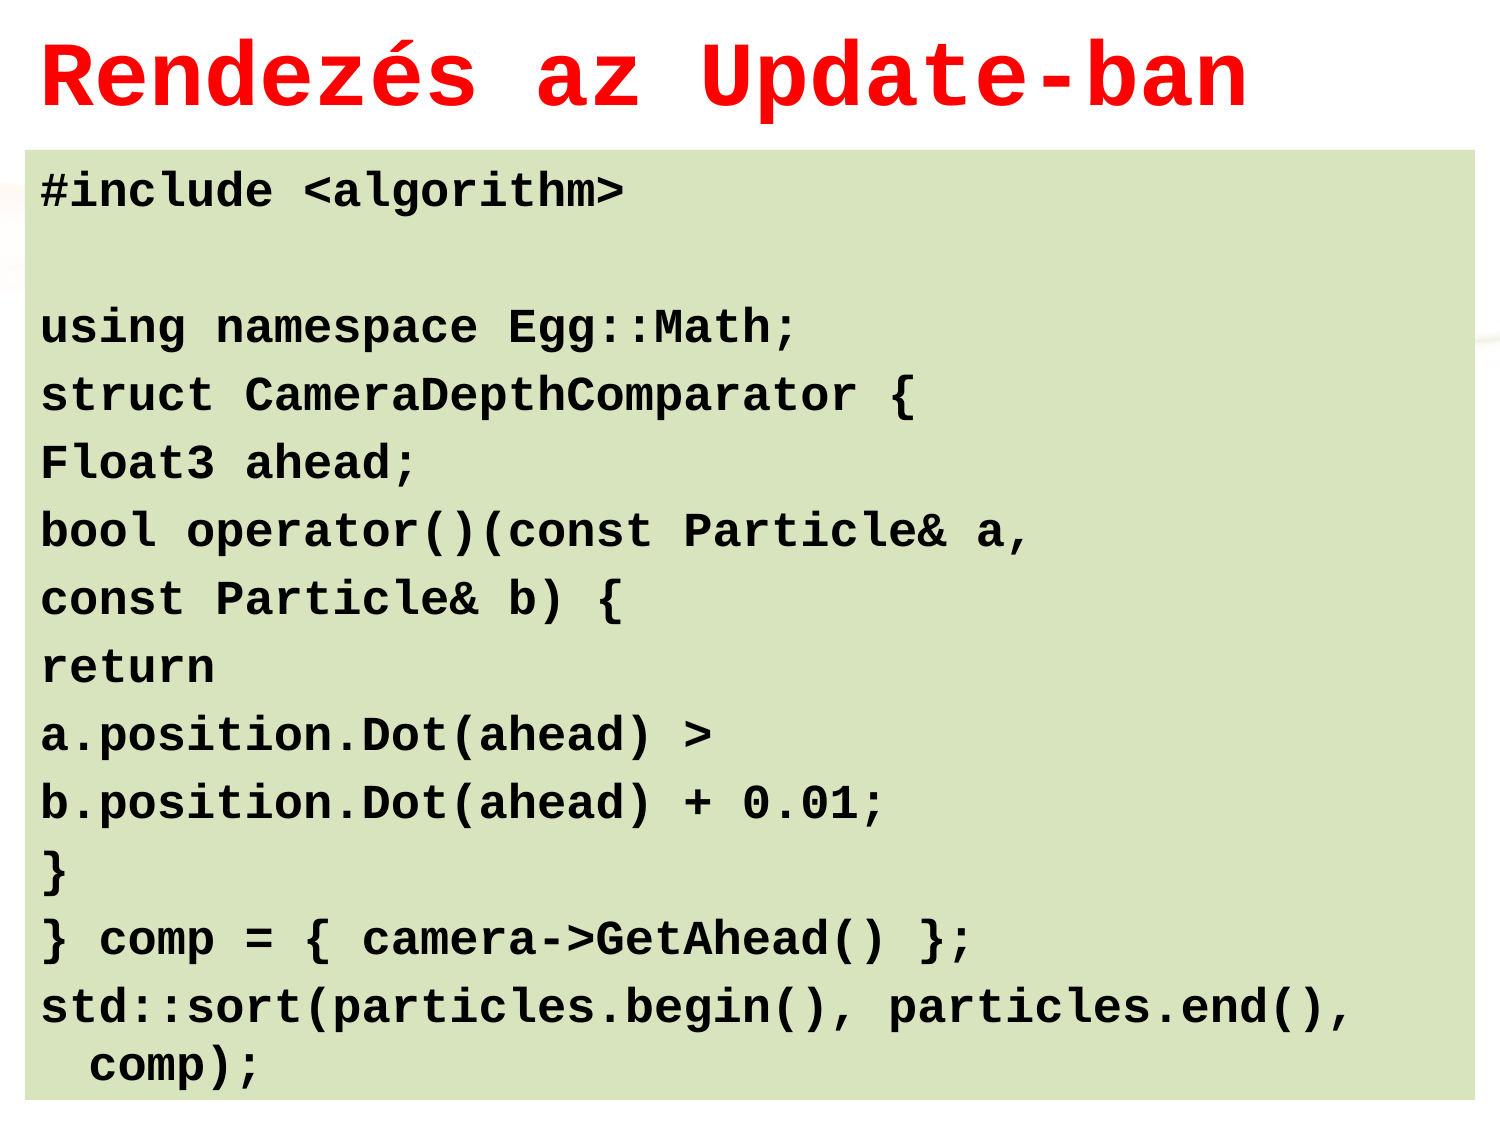

# Rendezés az Update-ban
#include <algorithm>

using namespace Egg::Math;
struct CameraDepthComparator {
Float3 ahead;
bool operator()(const Particle& a,
const Particle& b) {
return
a.position.Dot(ahead) >
b.position.Dot(ahead) + 0.01;
}
} comp = { camera->GetAhead() };
std::sort(particles.begin(), particles.end(), comp);